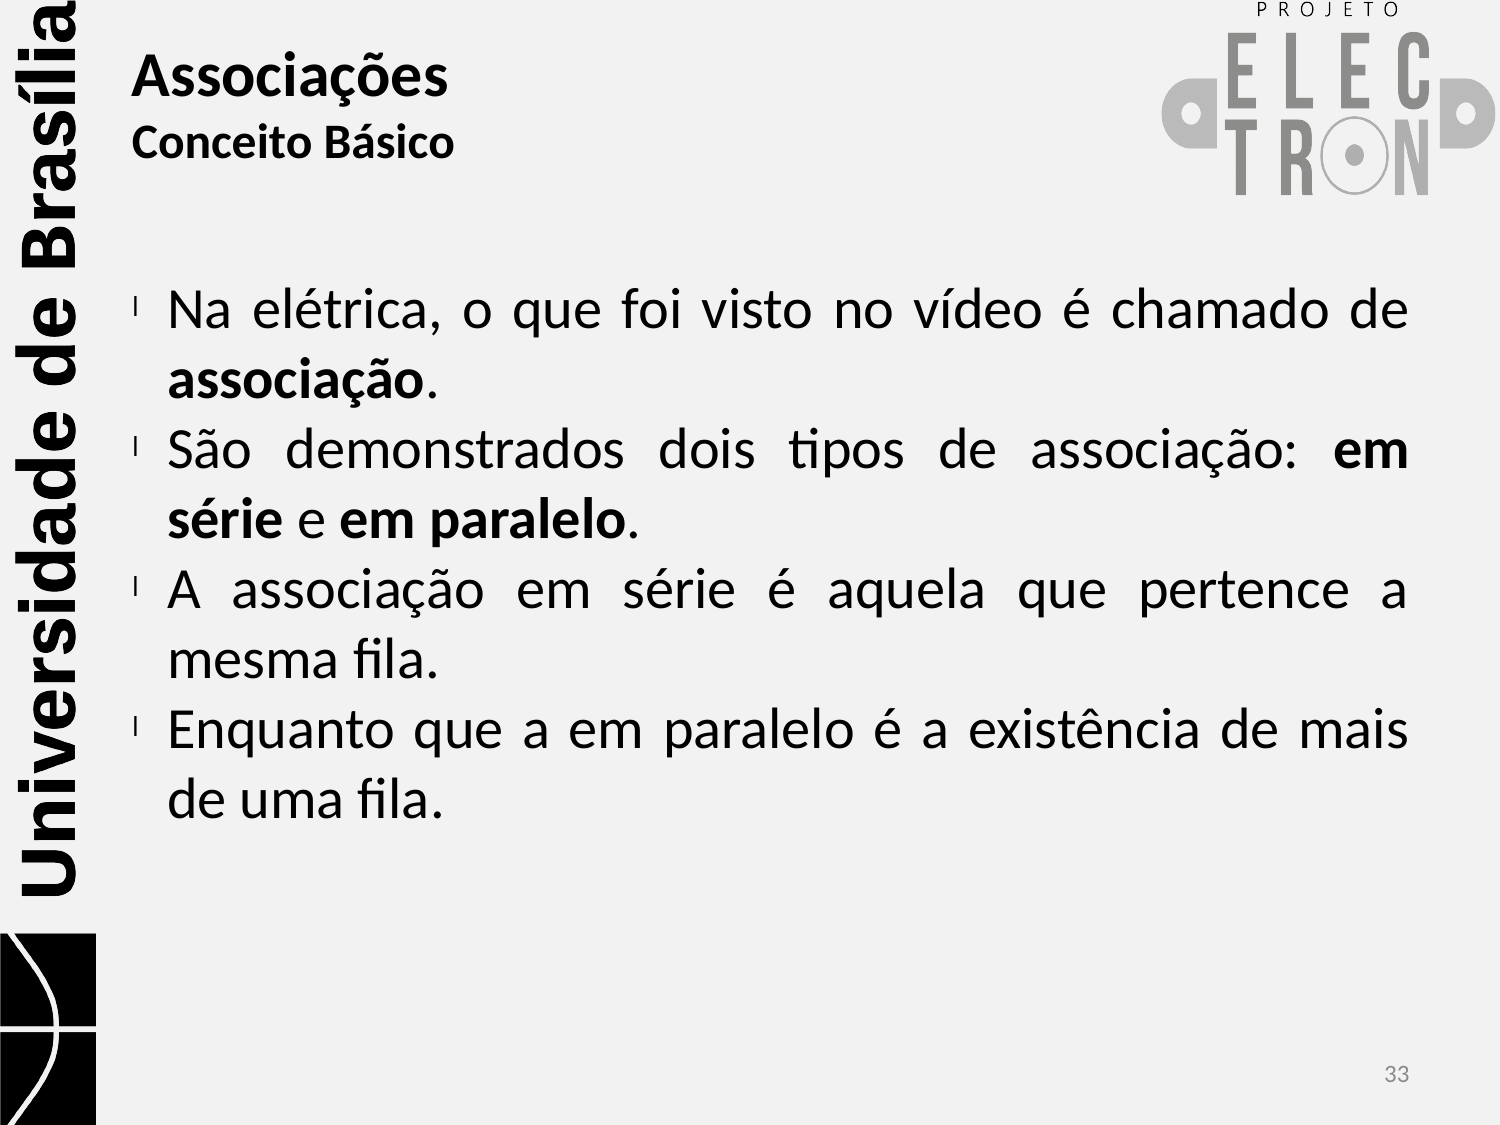

Associações
Conceito Básico
Na elétrica, o que foi visto no vídeo é chamado de associação.
São demonstrados dois tipos de associação: em série e em paralelo.
A associação em série é aquela que pertence a mesma fila.
Enquanto que a em paralelo é a existência de mais de uma fila.
33